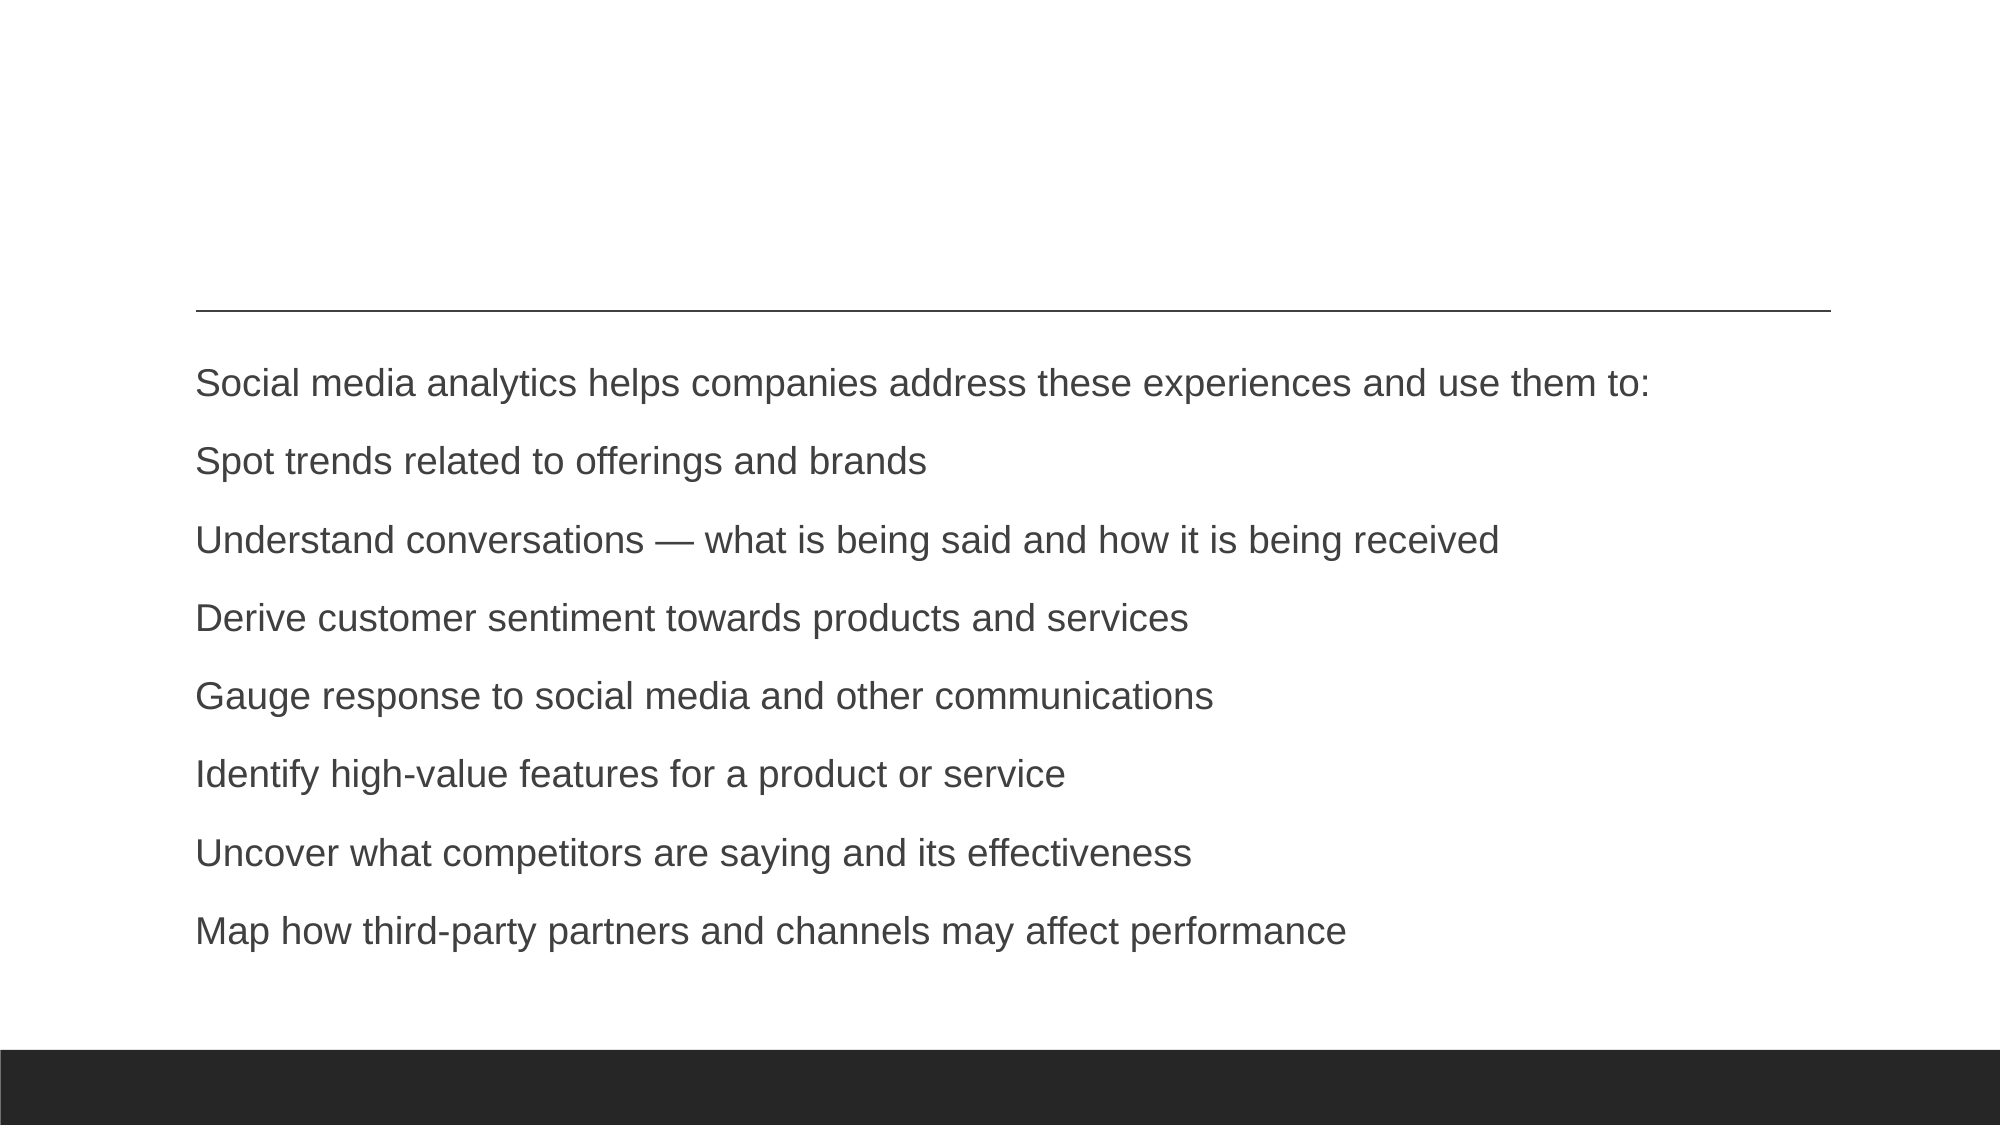

#
Social media analytics helps companies address these experiences and use them to:
Spot trends related to offerings and brands
Understand conversations — what is being said and how it is being received
Derive customer sentiment towards products and services
Gauge response to social media and other communications
Identify high-value features for a product or service
Uncover what competitors are saying and its effectiveness
Map how third-party partners and channels may affect performance